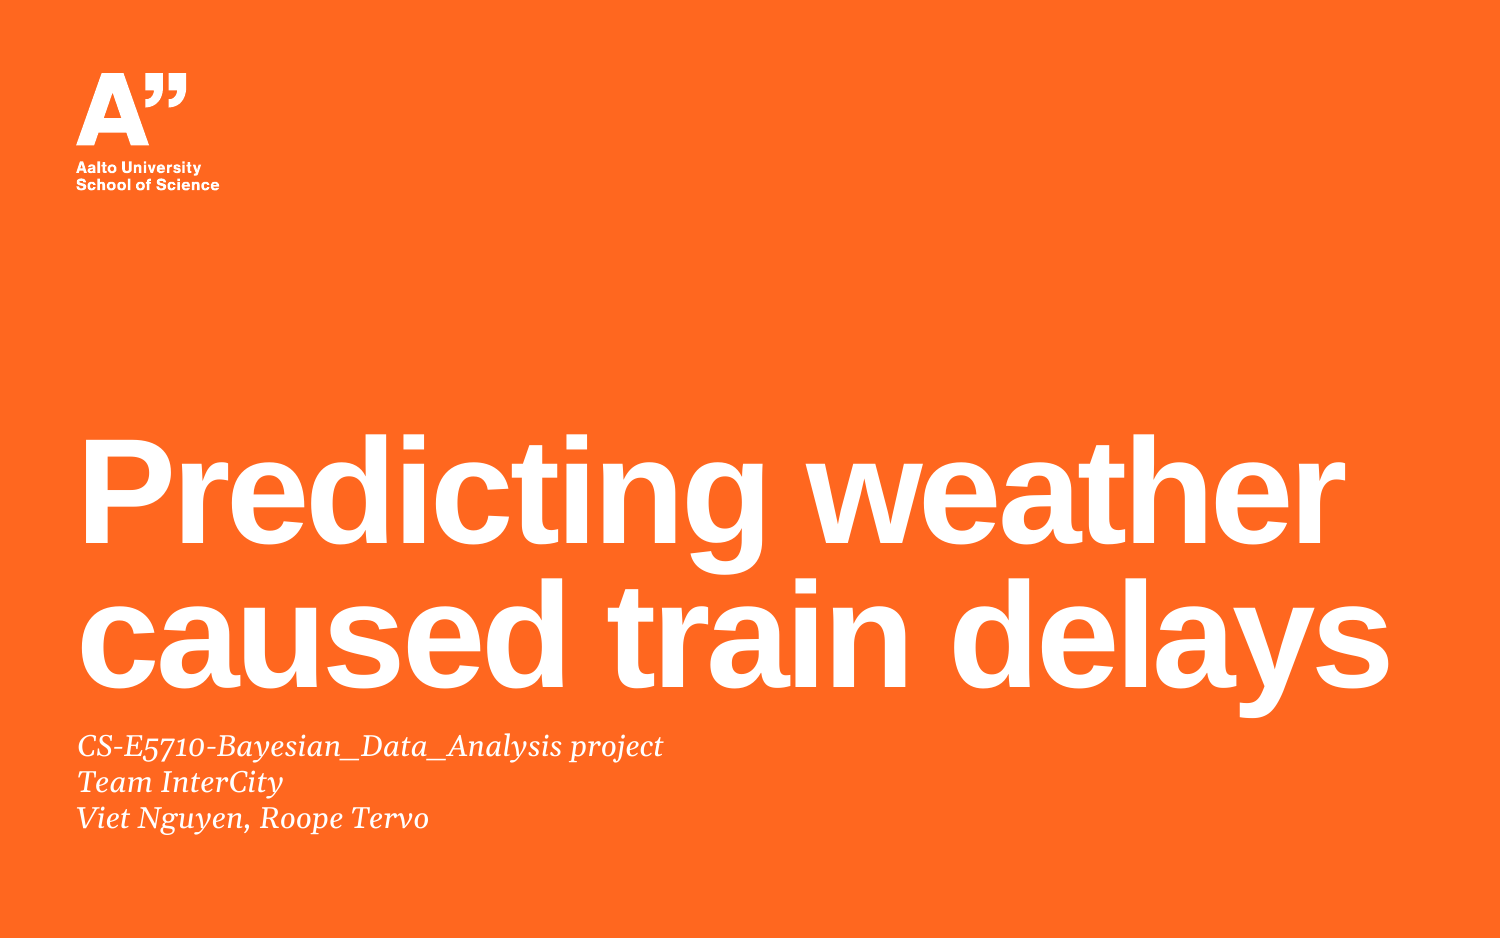

# Predicting weather caused train delays
CS-E5710-Bayesian_Data_Analysis project
Team InterCity
Viet Nguyen, Roope Tervo